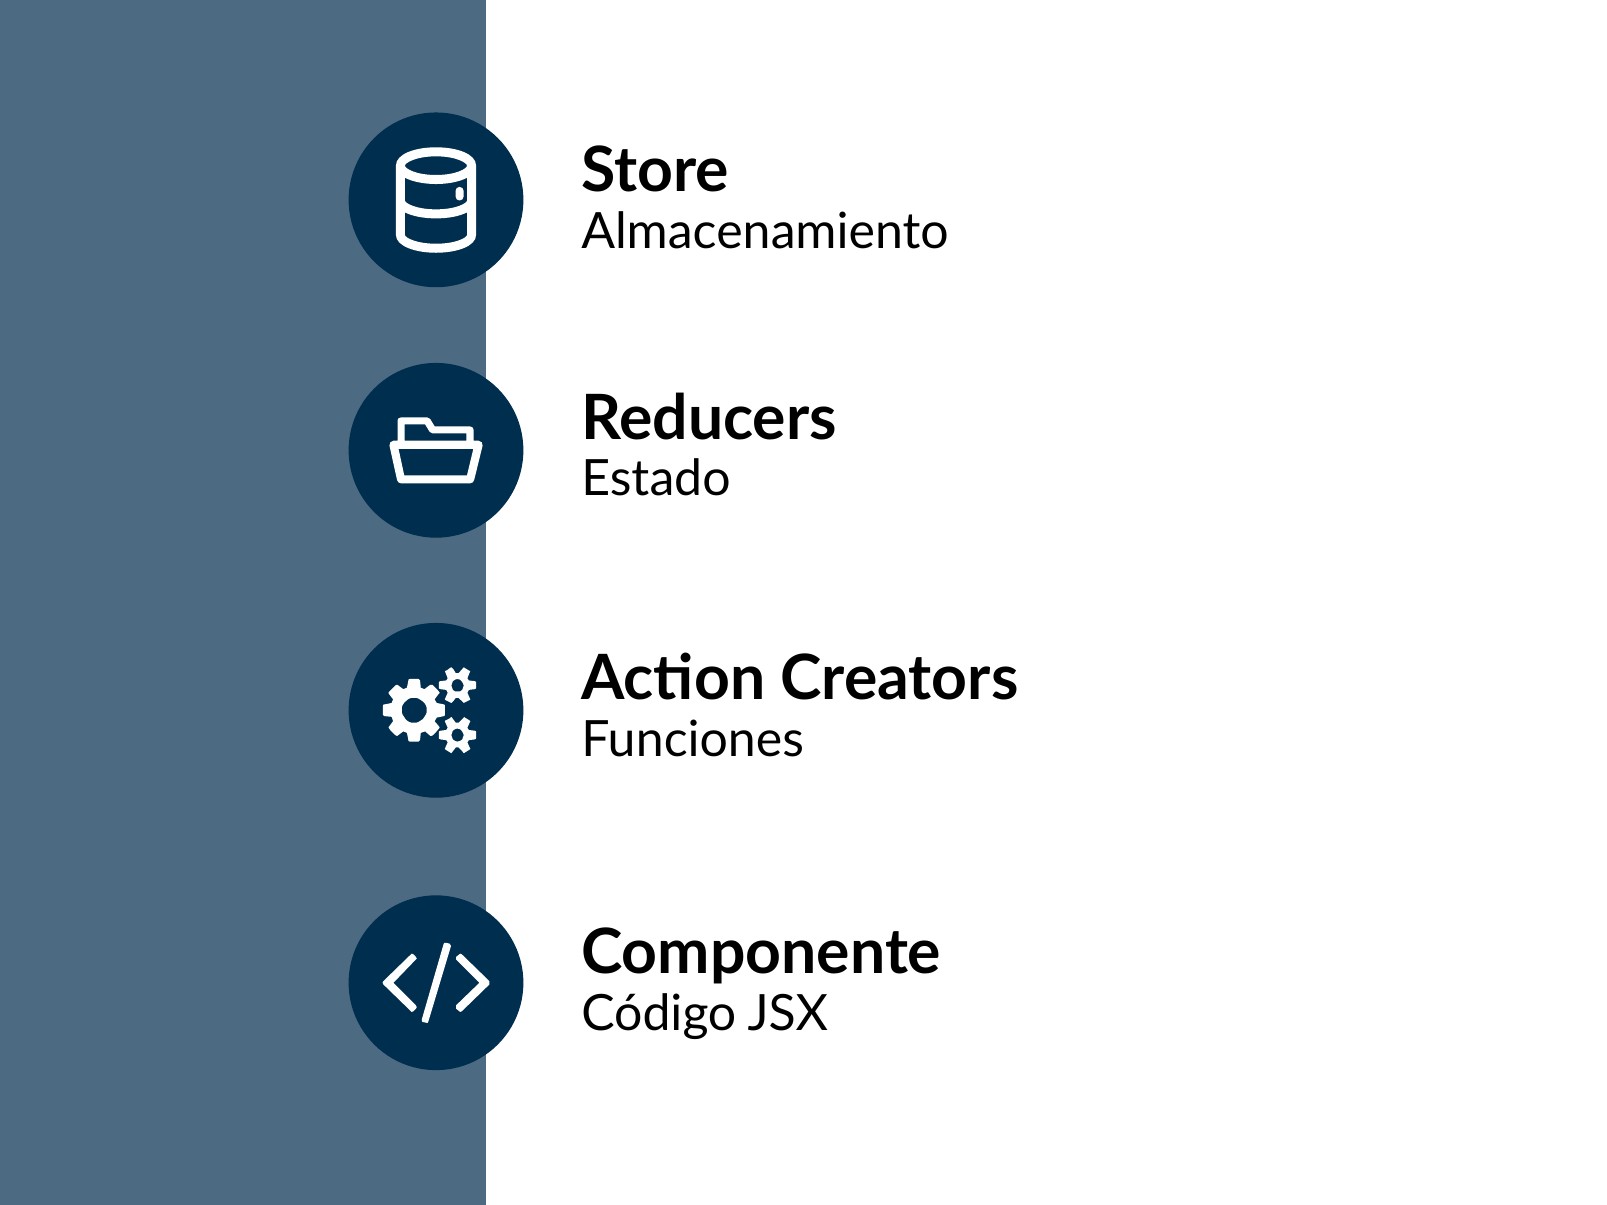

# Store
Almacenamiento

Reducers
Estado

Action Creators
Funciones

Componente
Código JSX